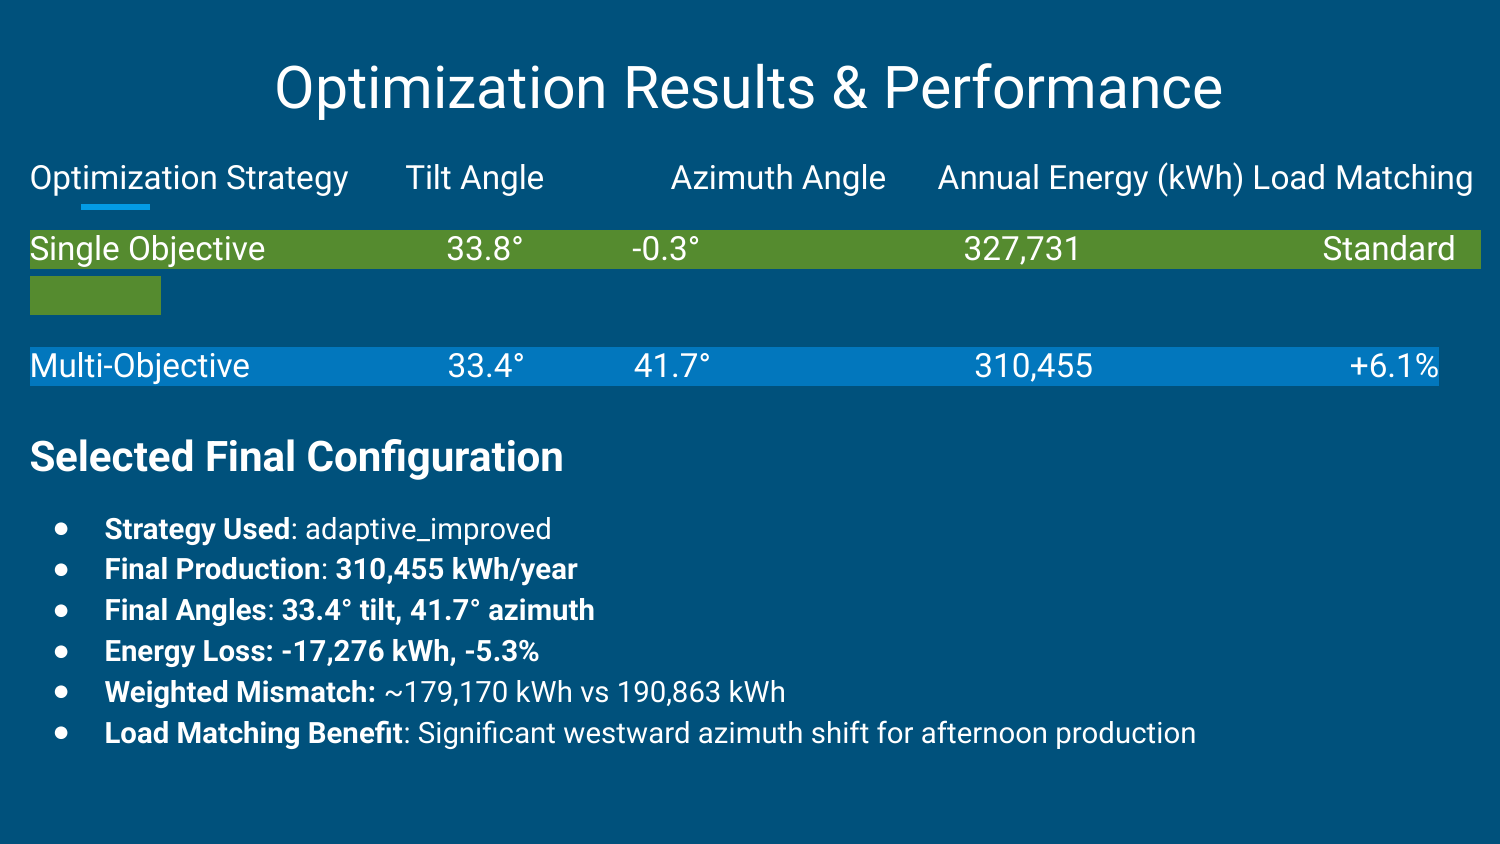

# Optimization Results & Performance
Optimization Strategy       Tilt Angle	     Azimuth Angle	 Annual Energy (kWh) Load Matching
Single Objective                      33.8°             -0.3°                                327,731                             Standard
Multi-Objective                        33.4°             41.7°                                310,455                               +6.1%
Selected Final Configuration
Strategy Used: adaptive_improved
Final Production: 310,455 kWh/year
Final Angles: 33.4° tilt, 41.7° azimuth
Energy Loss: -17,276 kWh, -5.3%
Weighted Mismatch: ~179,170 kWh vs 190,863 kWh
Load Matching Benefit: Significant westward azimuth shift for afternoon production